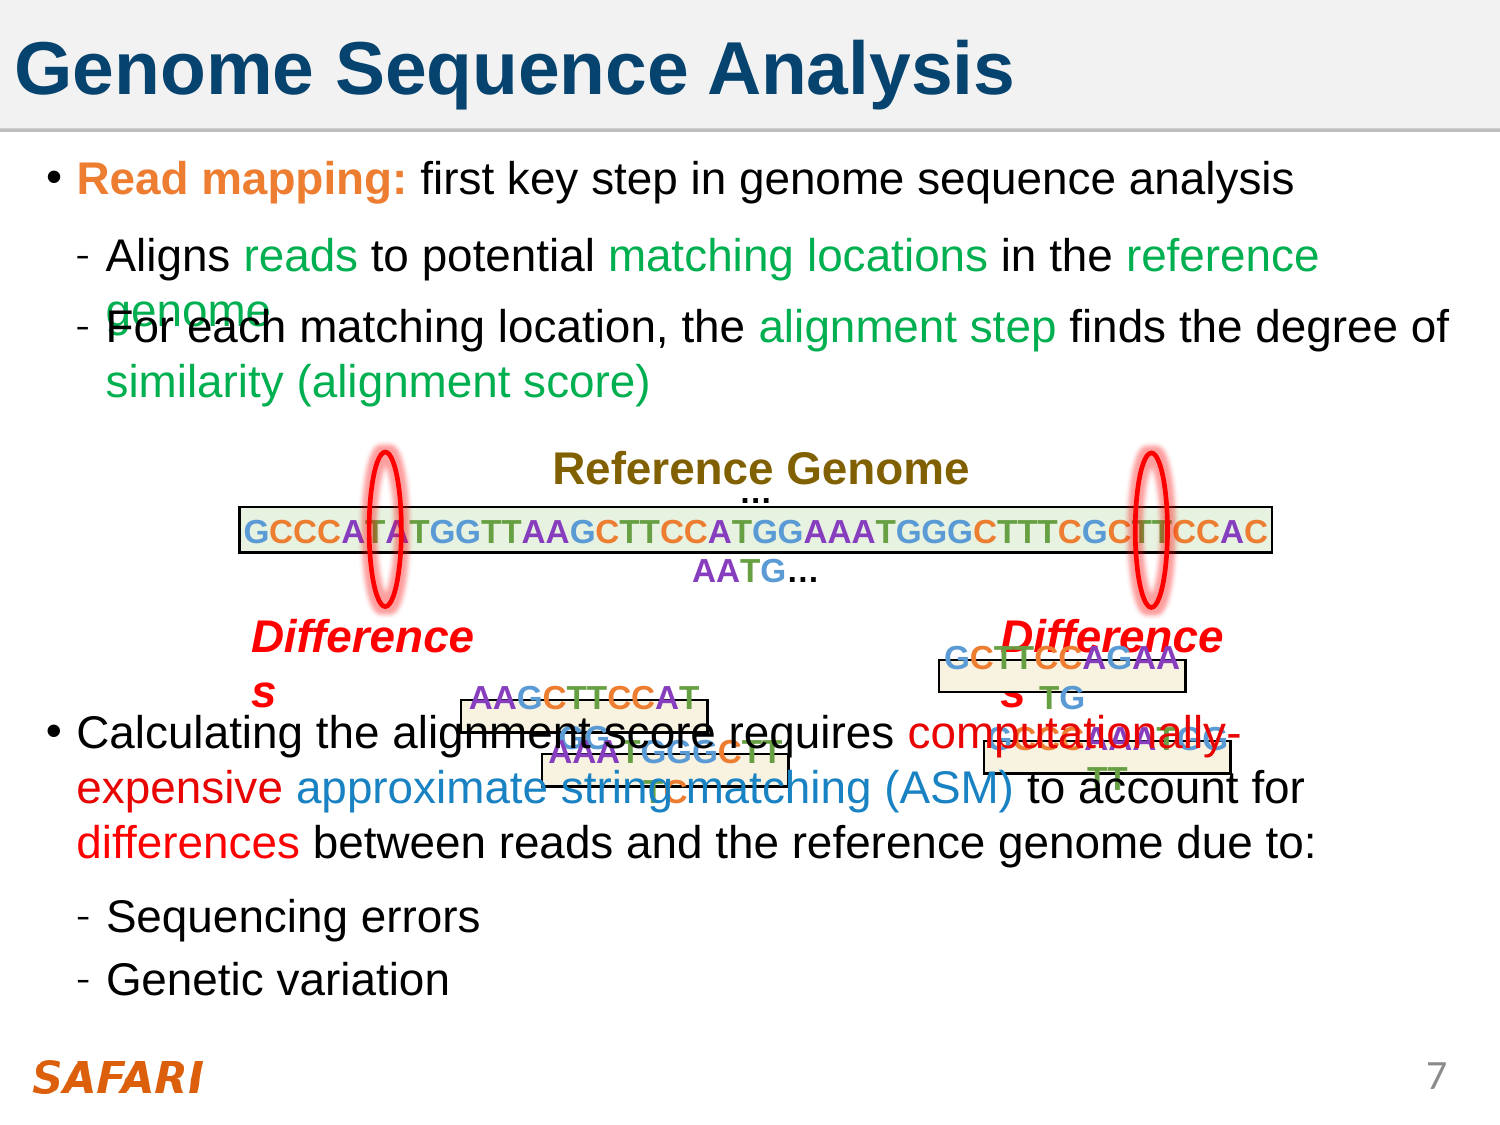

# Genome Sequence Analysis
Read mapping: first key step in genome sequence analysis
Aligns reads to potential matching locations in the reference genome
For each matching location, the alignment step finds the degree of similarity (alignment score)
Reference Genome

…GCCCATATGGTTAAGCTTCCATGGAAATGGGCTTTCGCTTCCACAATG…
Differences
Differences
GCTTCCAGAATG
Calculating the alignment score requires computationally-expensive approximate string matching (ASM) to account for differences between reads and the reference genome due to:
AAGCTTCCATGG
GCCCAAATGGTT
AAATGGGCTTTC
Sequencing errors
Genetic variation